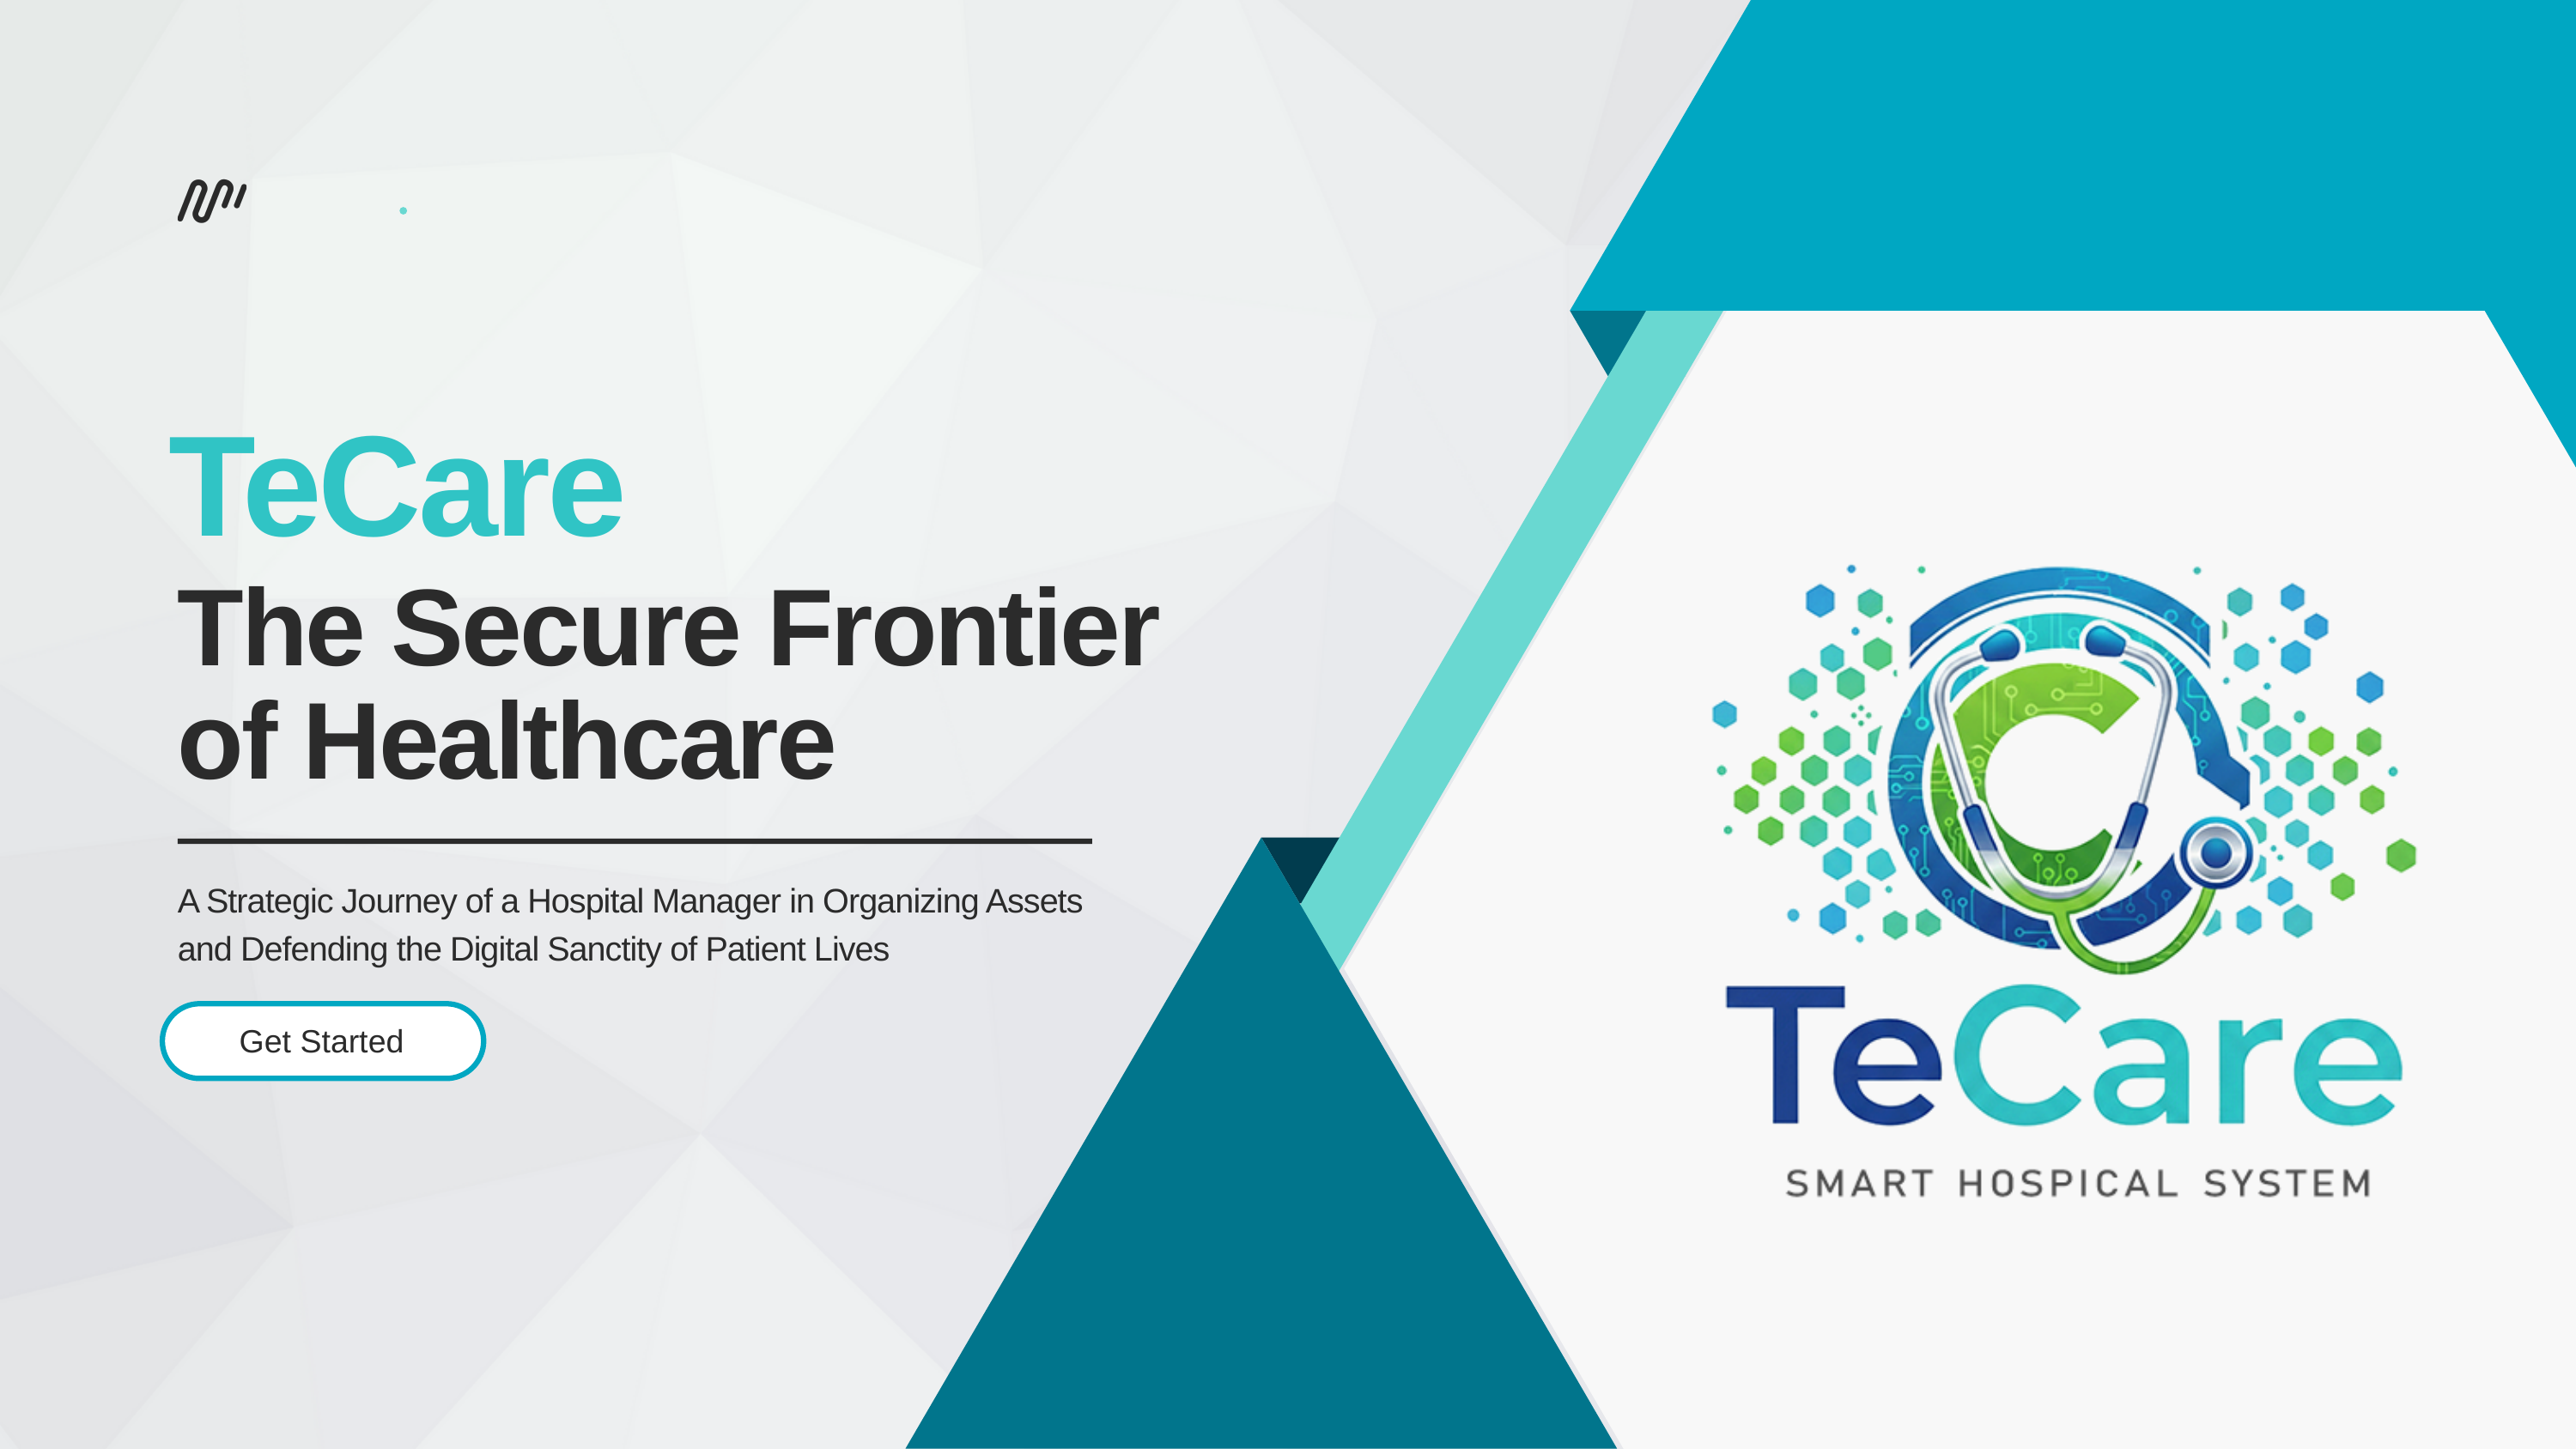

TeCare
The Secure Frontier of Healthcare

A Strategic Journey of a Hospital Manager in Organizing Assets and Defending the Digital Sanctity of Patient Lives

Get Started